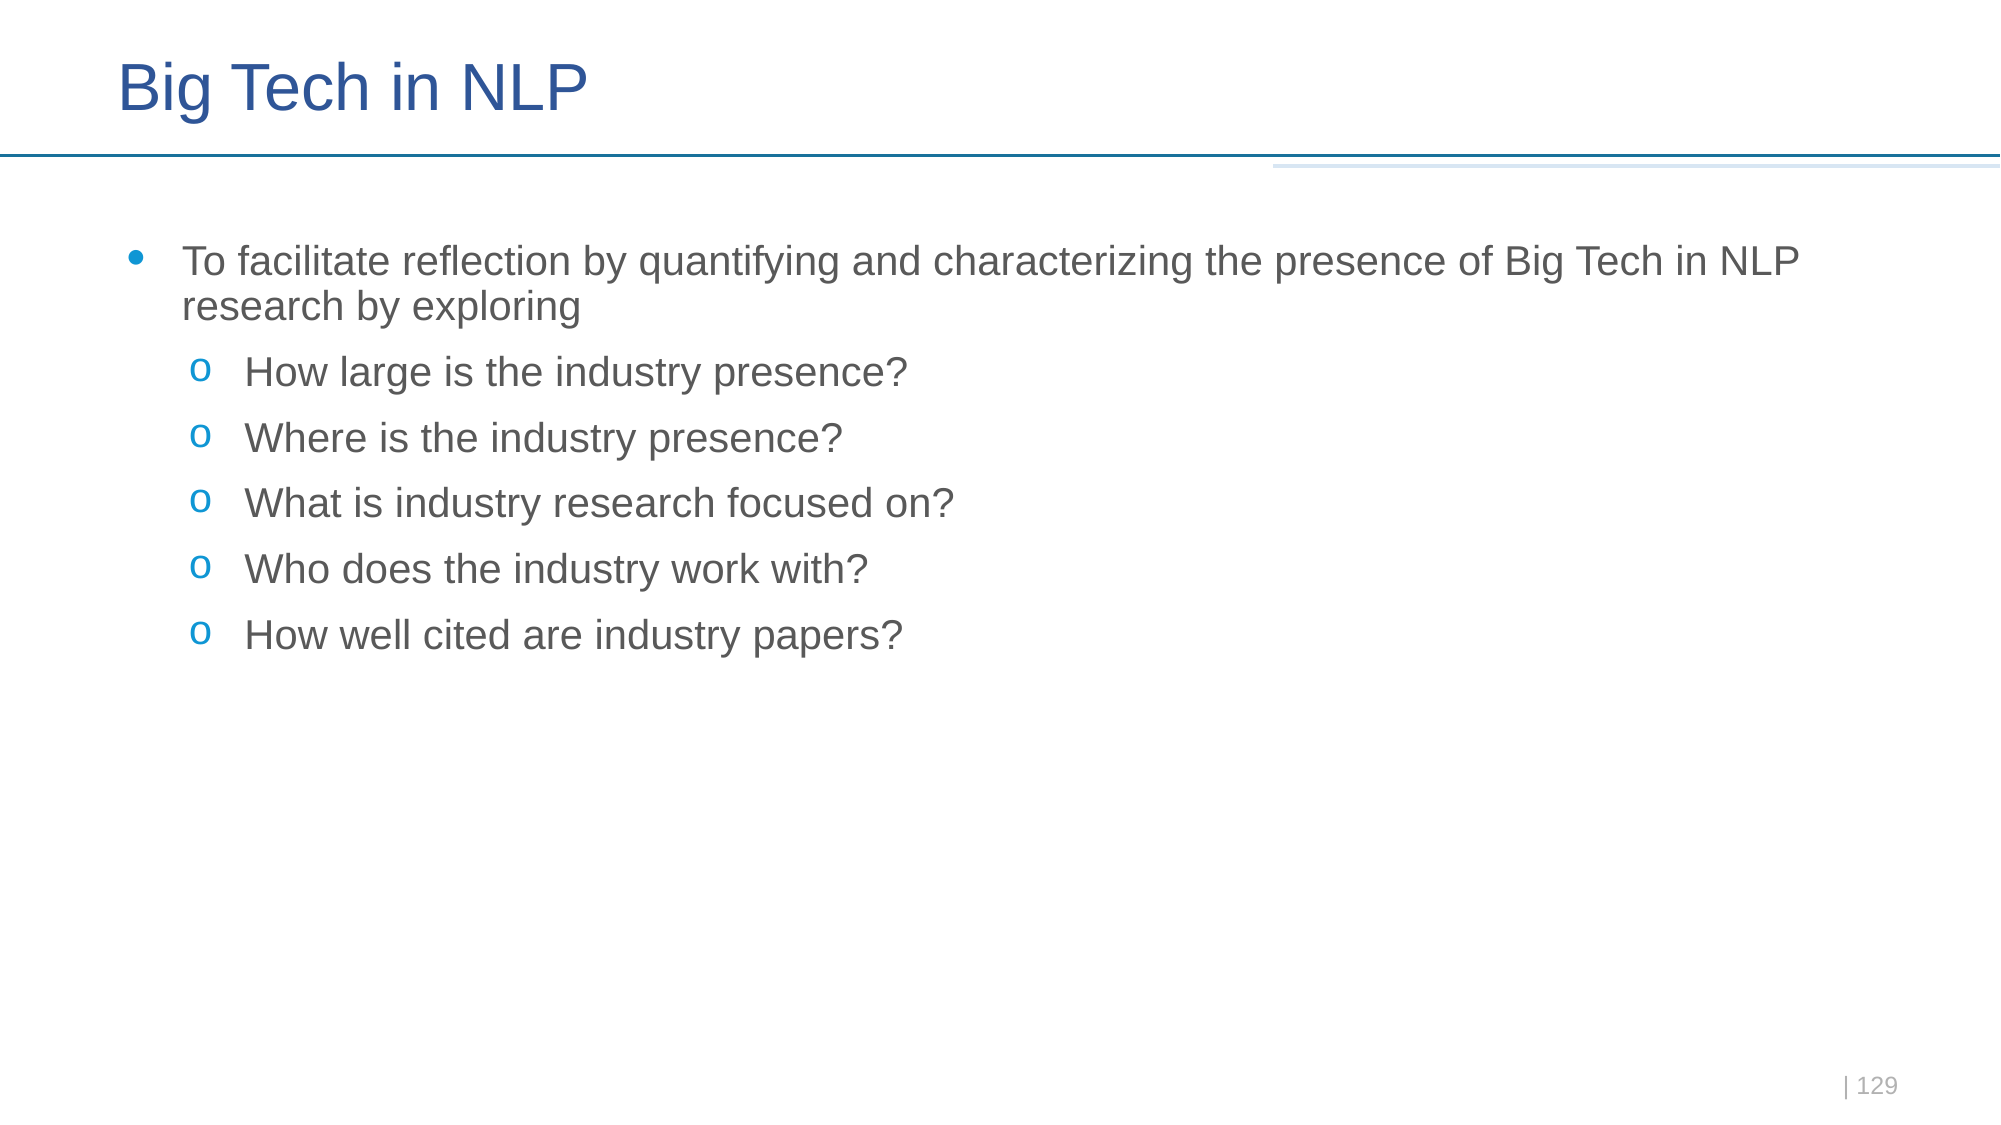

# Big Tech in NLP
To facilitate reflection by quantifying and characterizing the presence of Big Tech in NLP research by exploring
How large is the industry presence?
Where is the industry presence?
What is industry research focused on?
Who does the industry work with?
How well cited are industry papers?
| 129